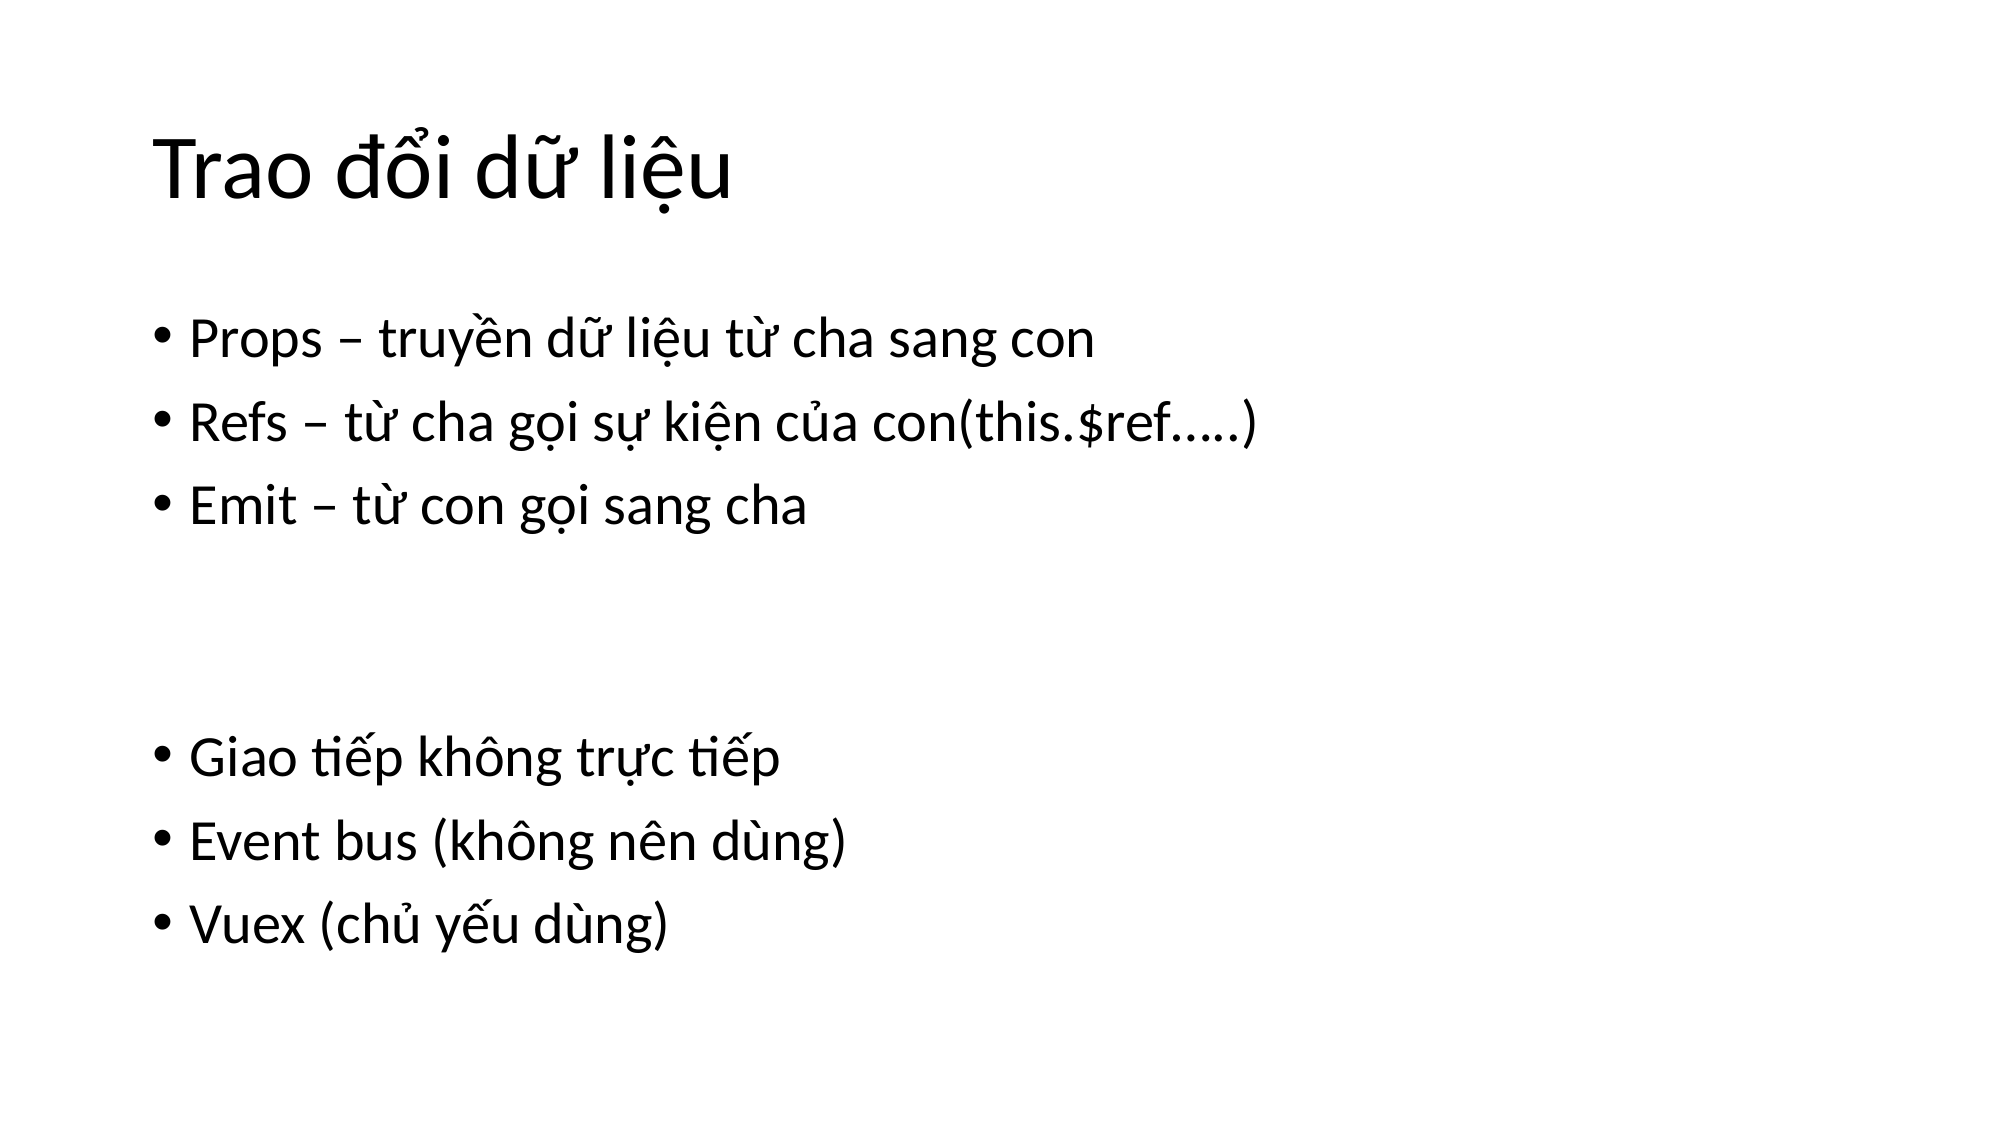

# Trao đổi dữ liệu
Props – truyền dữ liệu từ cha sang con
Refs – từ cha gọi sự kiện của con(this.$ref…..)
Emit – từ con gọi sang cha

Giao tiếp không trực tiếp
Event bus (không nên dùng)
Vuex (chủ yếu dùng)